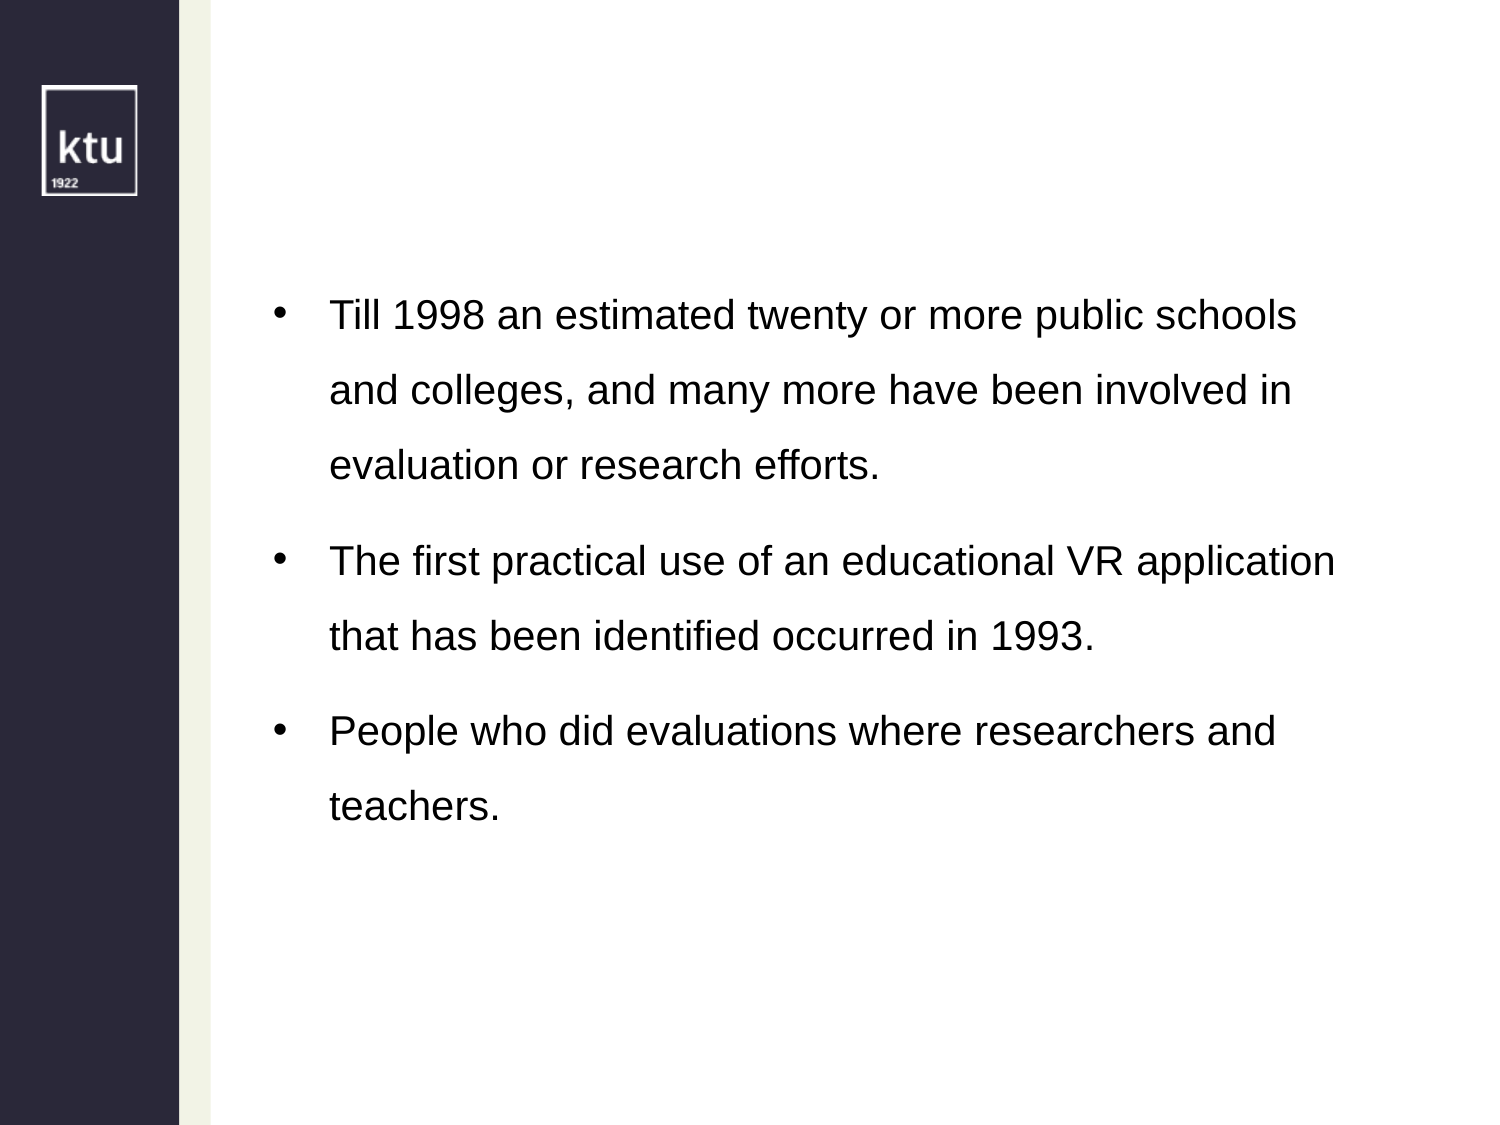

Till 1998 an estimated twenty or more public schools and colleges, and many more have been involved in evaluation or research efforts.
The first practical use of an educational VR application that has been identified occurred in 1993.
People who did evaluations where researchers and teachers.